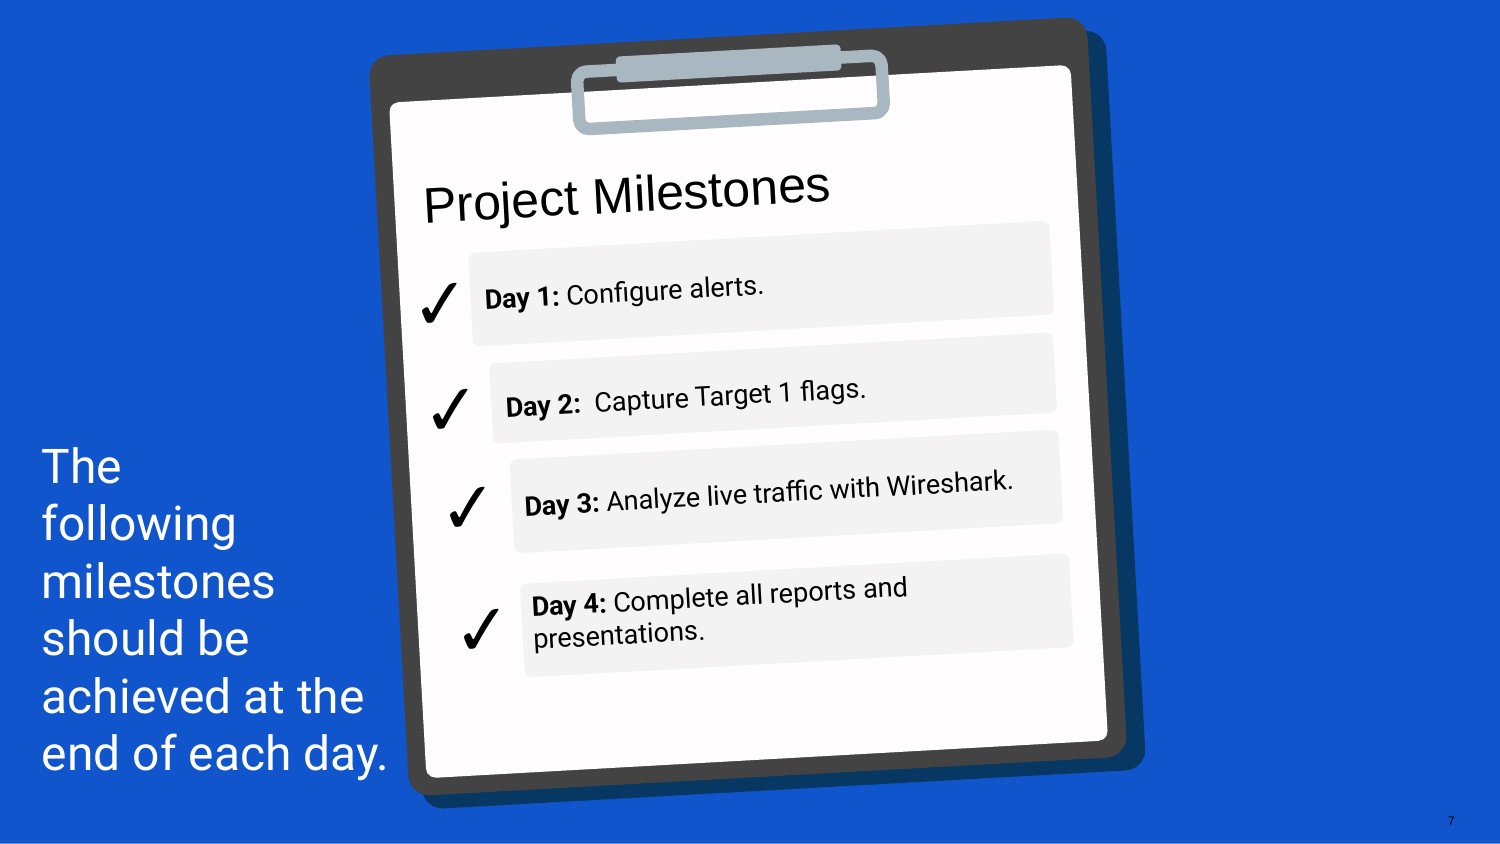

# Project Milestones

Day 1: Configure alerts.
✓

✓
Day 2:  Capture Target 1 flags.
The
following milestones should be achieved at the end of each day.
Day 3: Analyze live traffic with Wireshark.

✓
Day 4: Complete all reports and presentations.

✓
7